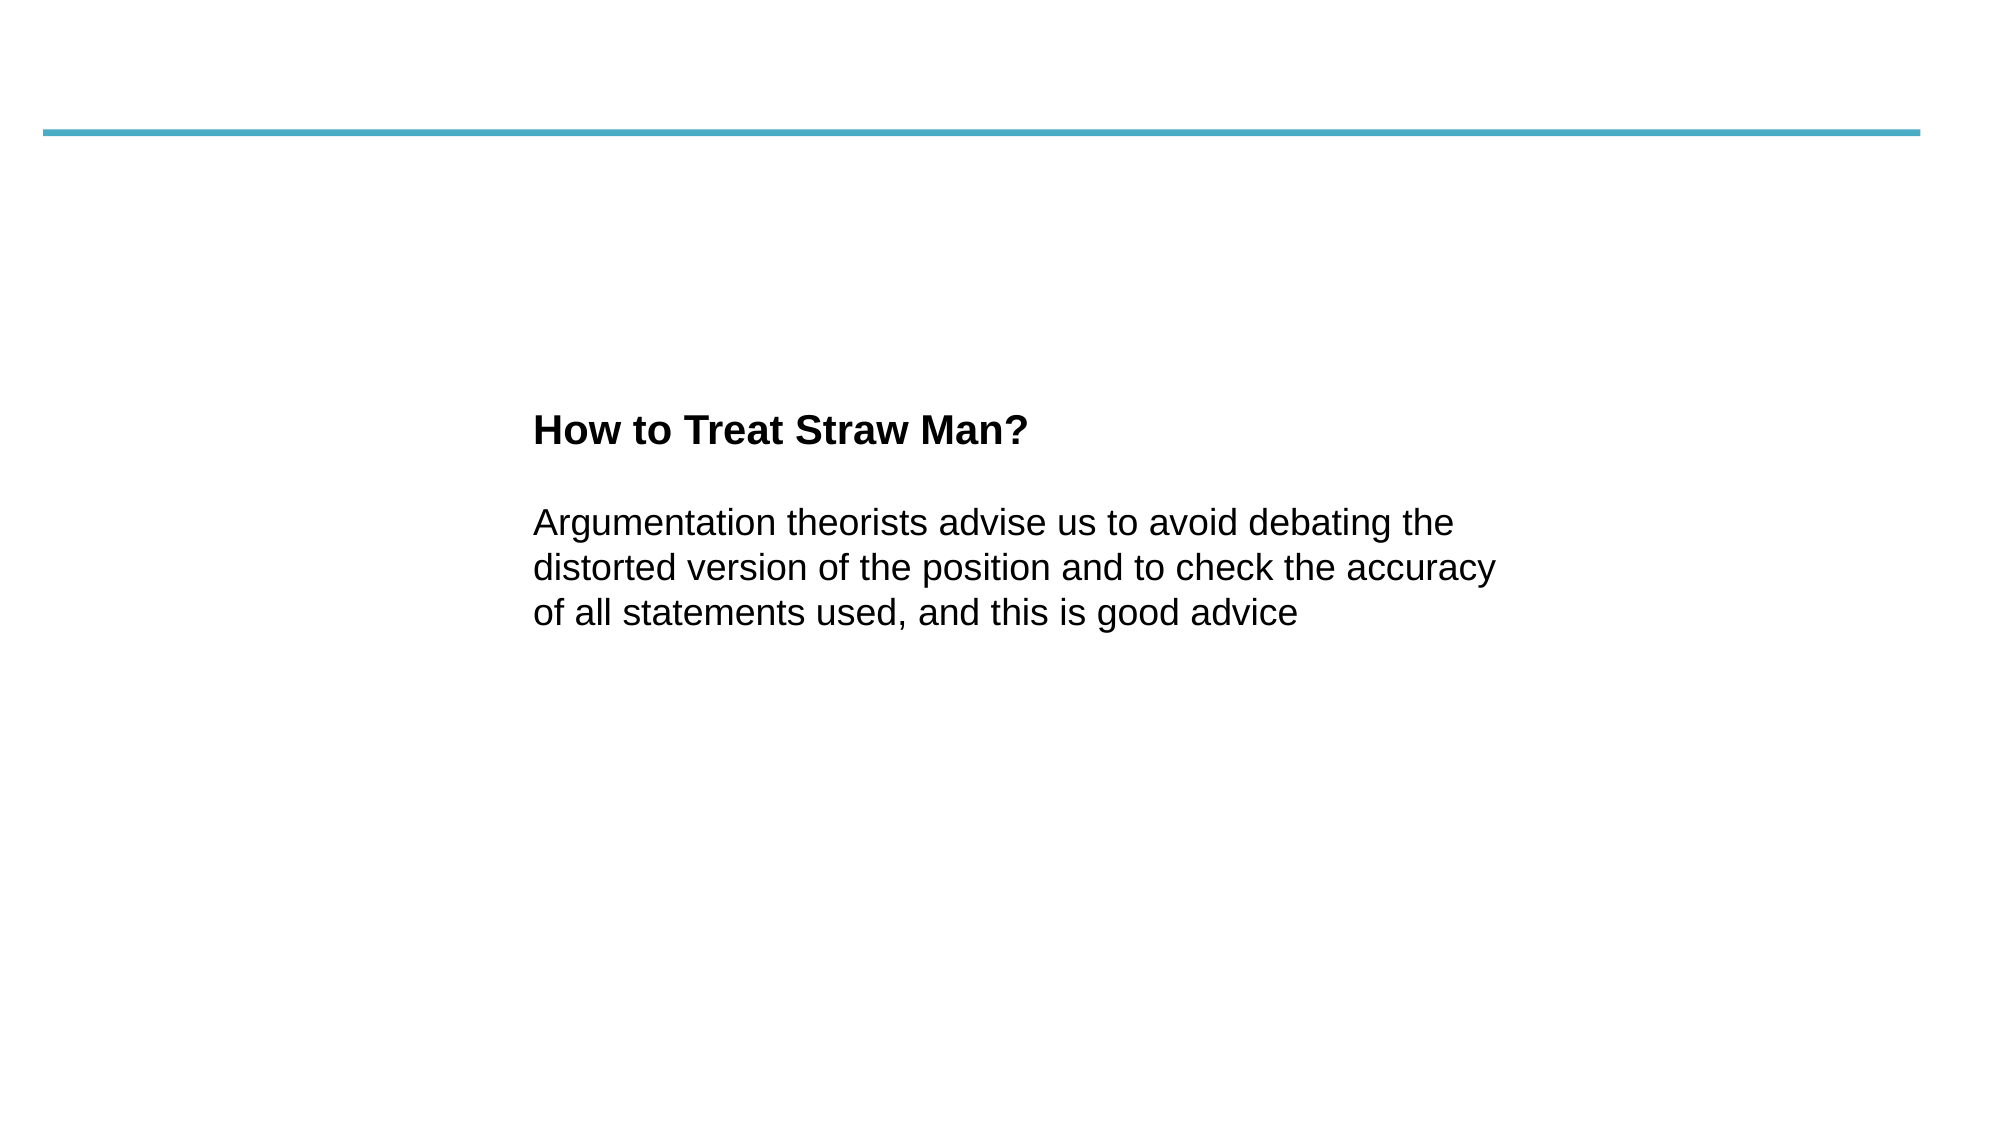

How to Treat Straw Man?

Argumentation theorists advise us to avoid debating the distorted version of the position and to check the accuracy of all statements used, and this is good advice